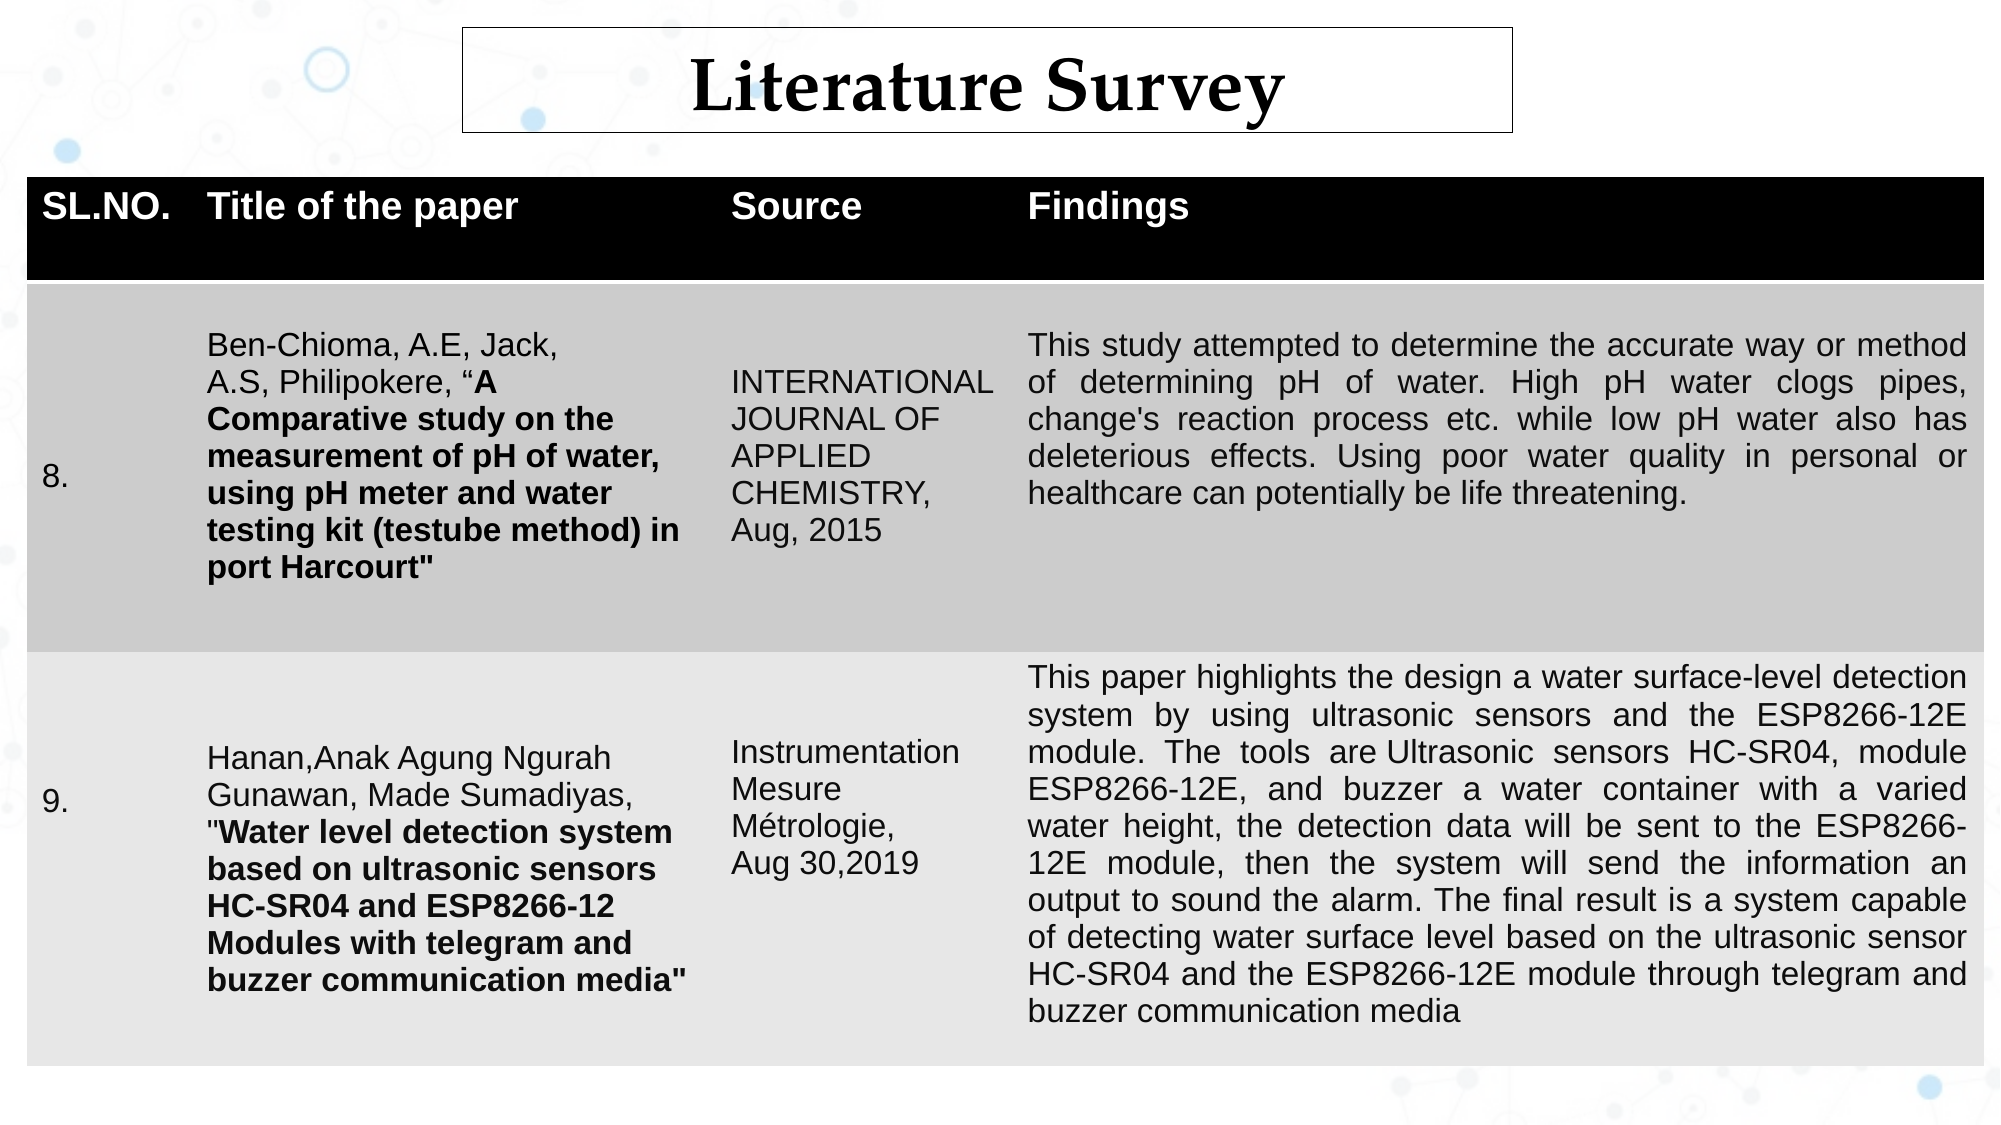

Literature Survey

| SL.NO. | Title of the paper | Source | Findings |
| --- | --- | --- | --- |
| 8. | Ben-Chioma, A.E, Jack, A.S, Philipokere, “A Comparative study on the measurement of pH of water, using pH meter and water testing kit (testube method) in port Harcourt" | INTERNATIONAL JOURNAL OF APPLIED CHEMISTRY, Aug, 2015 | This study attempted to determine the accurate way or method of determining pH of water. High pH water clogs pipes, change's reaction process etc. while low pH water also has deleterious effects. Using poor water quality in personal or healthcare can potentially be life threatening. |
| 9. | Hanan,Anak Agung Ngurah Gunawan, Made Sumadiyas, "Water level detection system based on ultrasonic sensors HC-SR04 and ESP8266-12 Modules with telegram and buzzer communication media" | Instrumentation  Mesure  Métrologie, Aug 30,2019 | This paper highlights the design a water surface-level detection system by using ultrasonic sensors and the ESP8266-12E module. The tools are Ultrasonic sensors HC-SR04, module ESP8266-12E, and buzzer a water container with a varied water height, the detection data will be sent to the ESP8266-12E module, then the system will send the information an output to sound the alarm. The final result is a system capable of detecting water surface level based on the ultrasonic sensor HC-SR04 and the ESP8266-12E module through telegram and buzzer communication media |